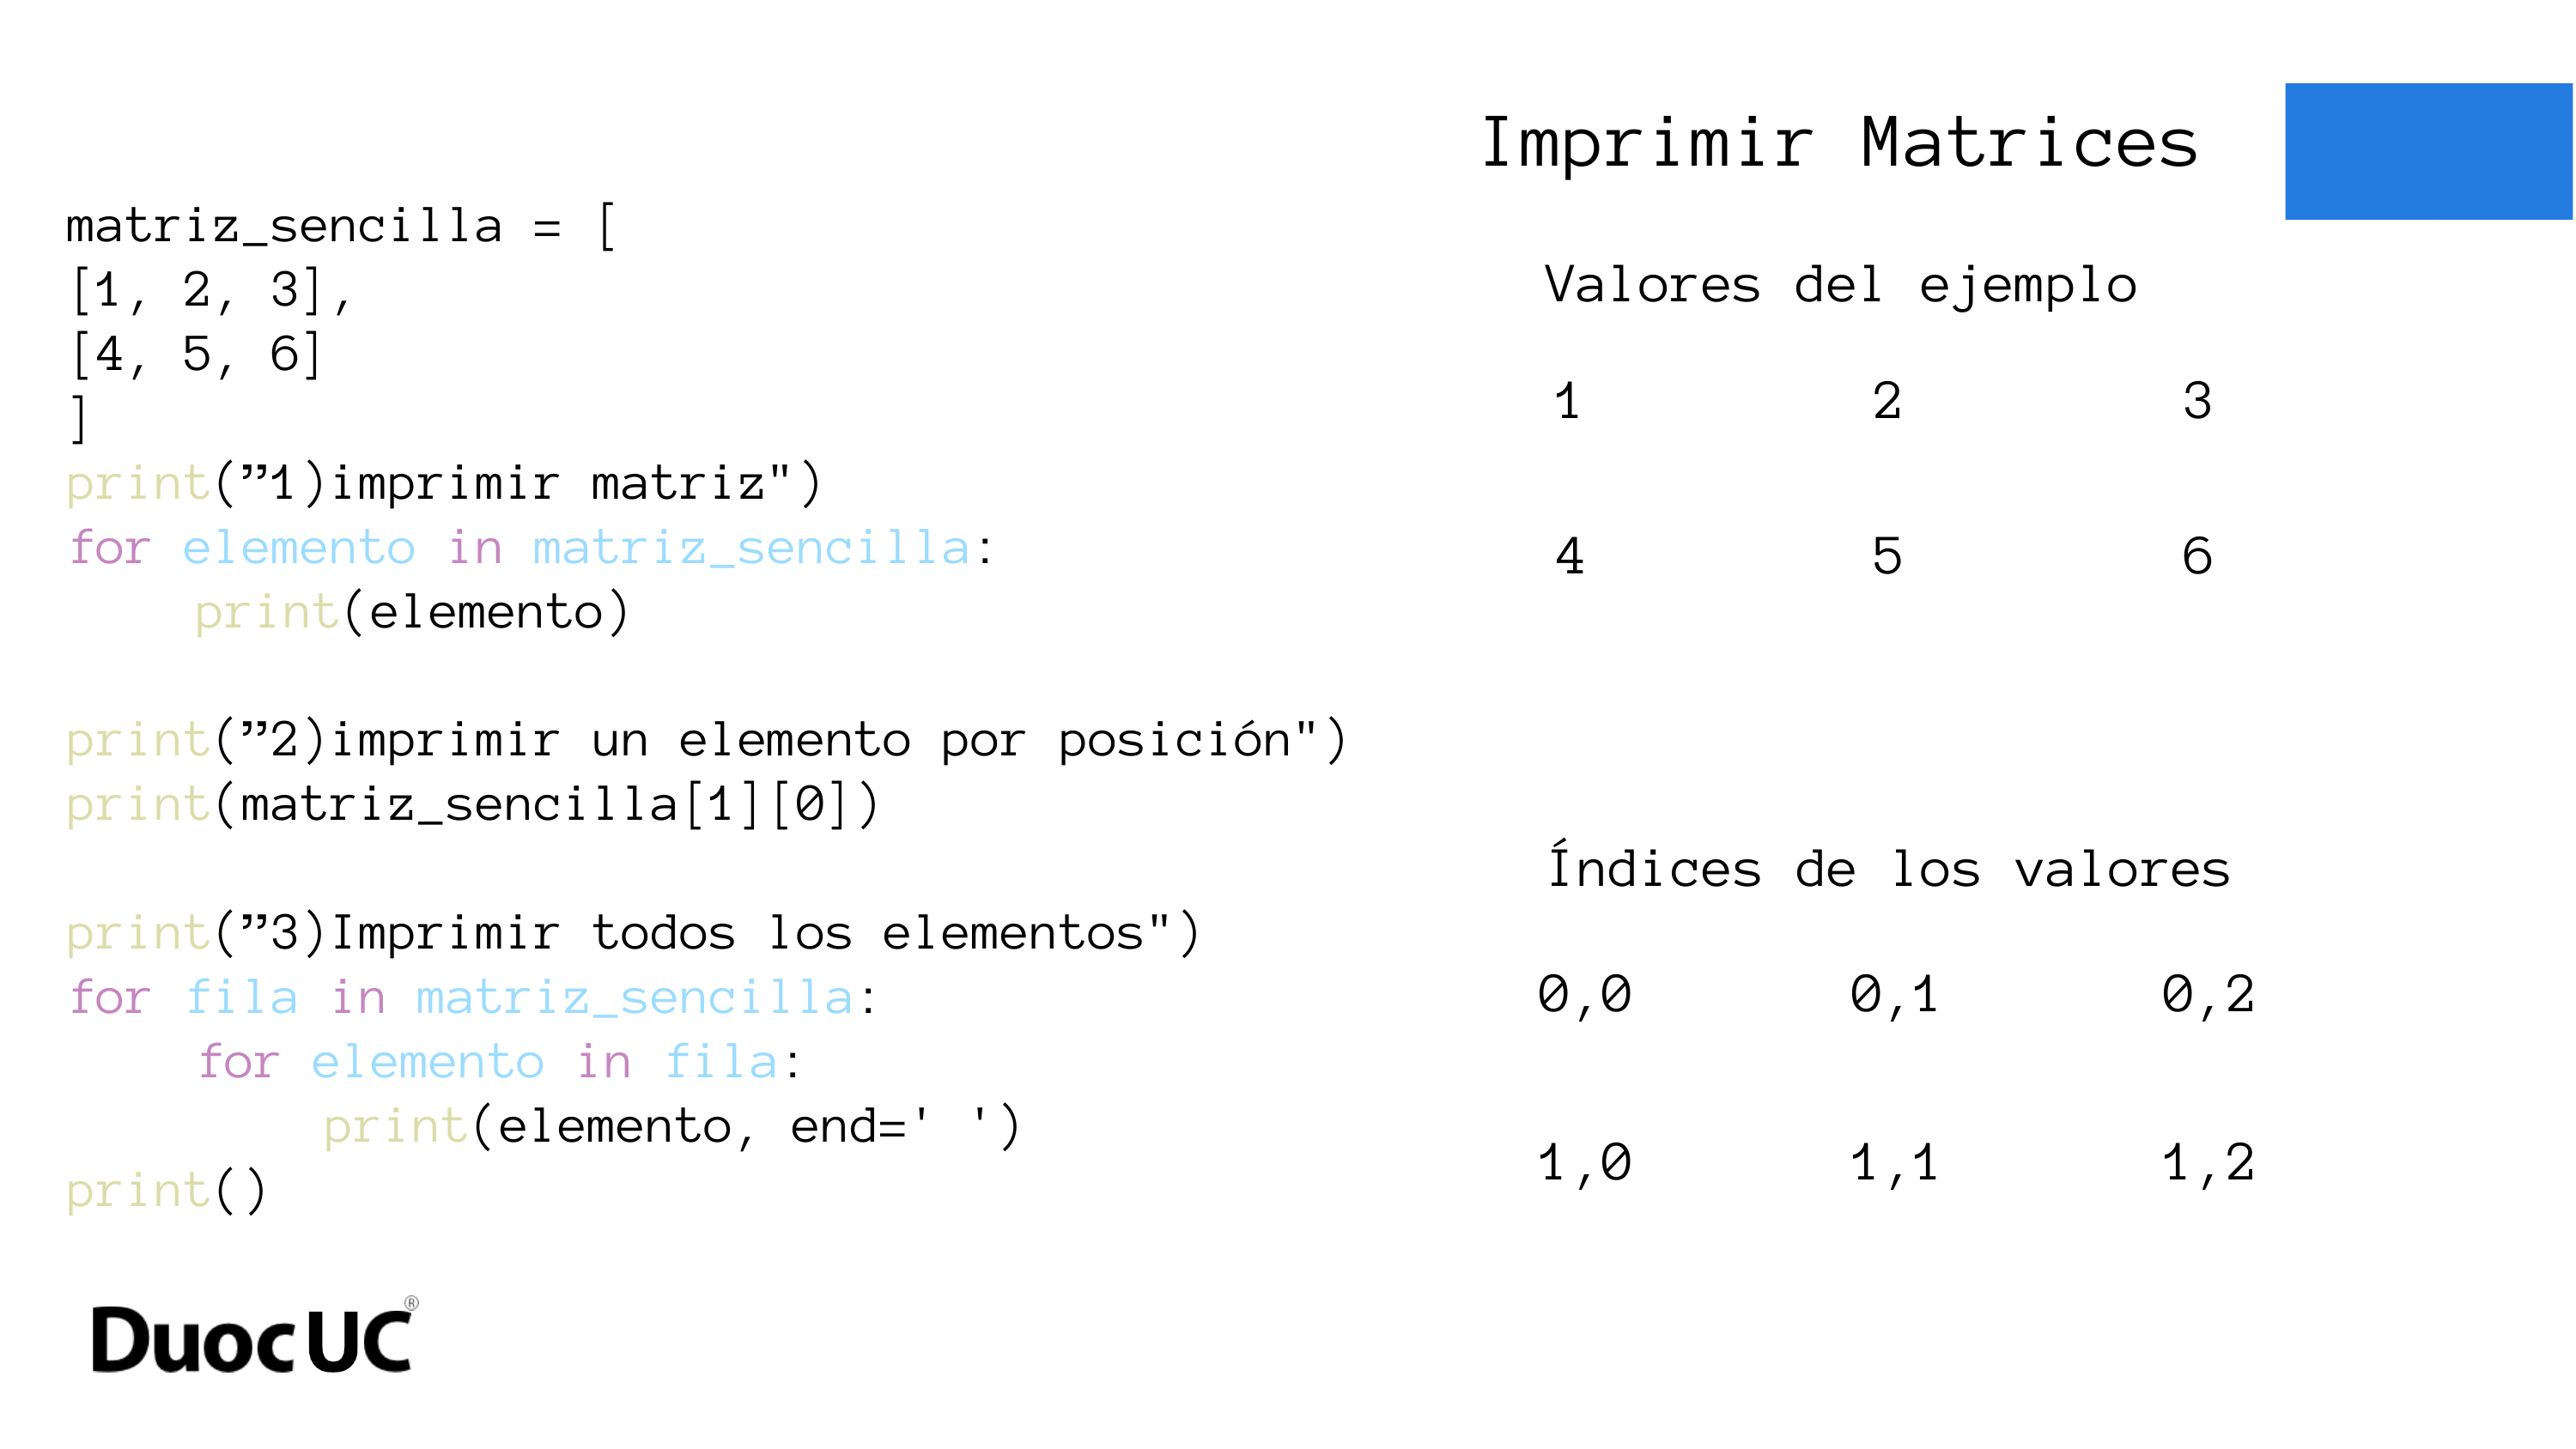

Imprimir Matrices
matriz_sencilla = [
[1, 2, 3],
[4, 5, 6]
]
print(”1)imprimir matriz")
for elemento in matriz_sencilla:
	print(elemento)
print(”2)imprimir un elemento por posición")
print(matriz_sencilla[1][0])
print(”3)Imprimir todos los elementos")
for fila in matriz_sencilla:
	for elemento in fila:
		print(elemento, end=' ')
print()
Valores del ejemplo
| 1 | 2 | 3 |
| --- | --- | --- |
| 4 | 5 | 6 |
Índices de los valores
| 0,0 | 0,1 | 0,2 |
| --- | --- | --- |
| 1,0 | 1,1 | 1,2 |